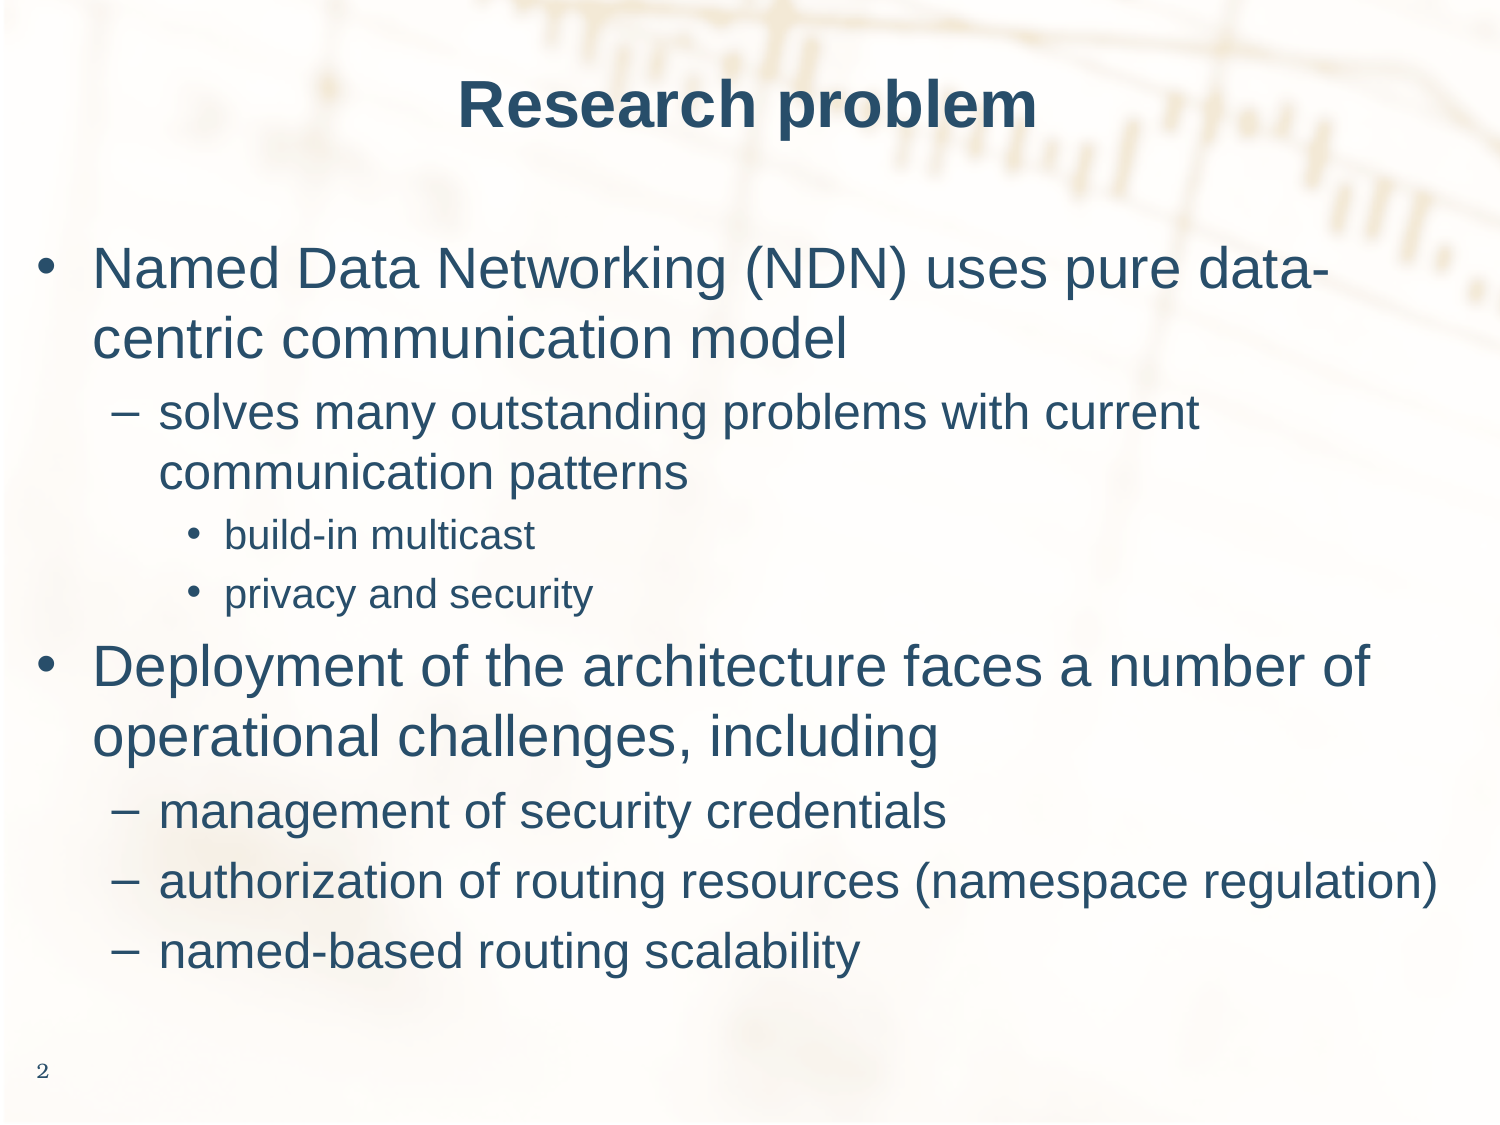

# Research problem
Named Data Networking (NDN) uses pure data-centric communication model
solves many outstanding problems with current communication patterns
build-in multicast
privacy and security
Deployment of the architecture faces a number of operational challenges, including
management of security credentials
authorization of routing resources (namespace regulation)
named-based routing scalability
2